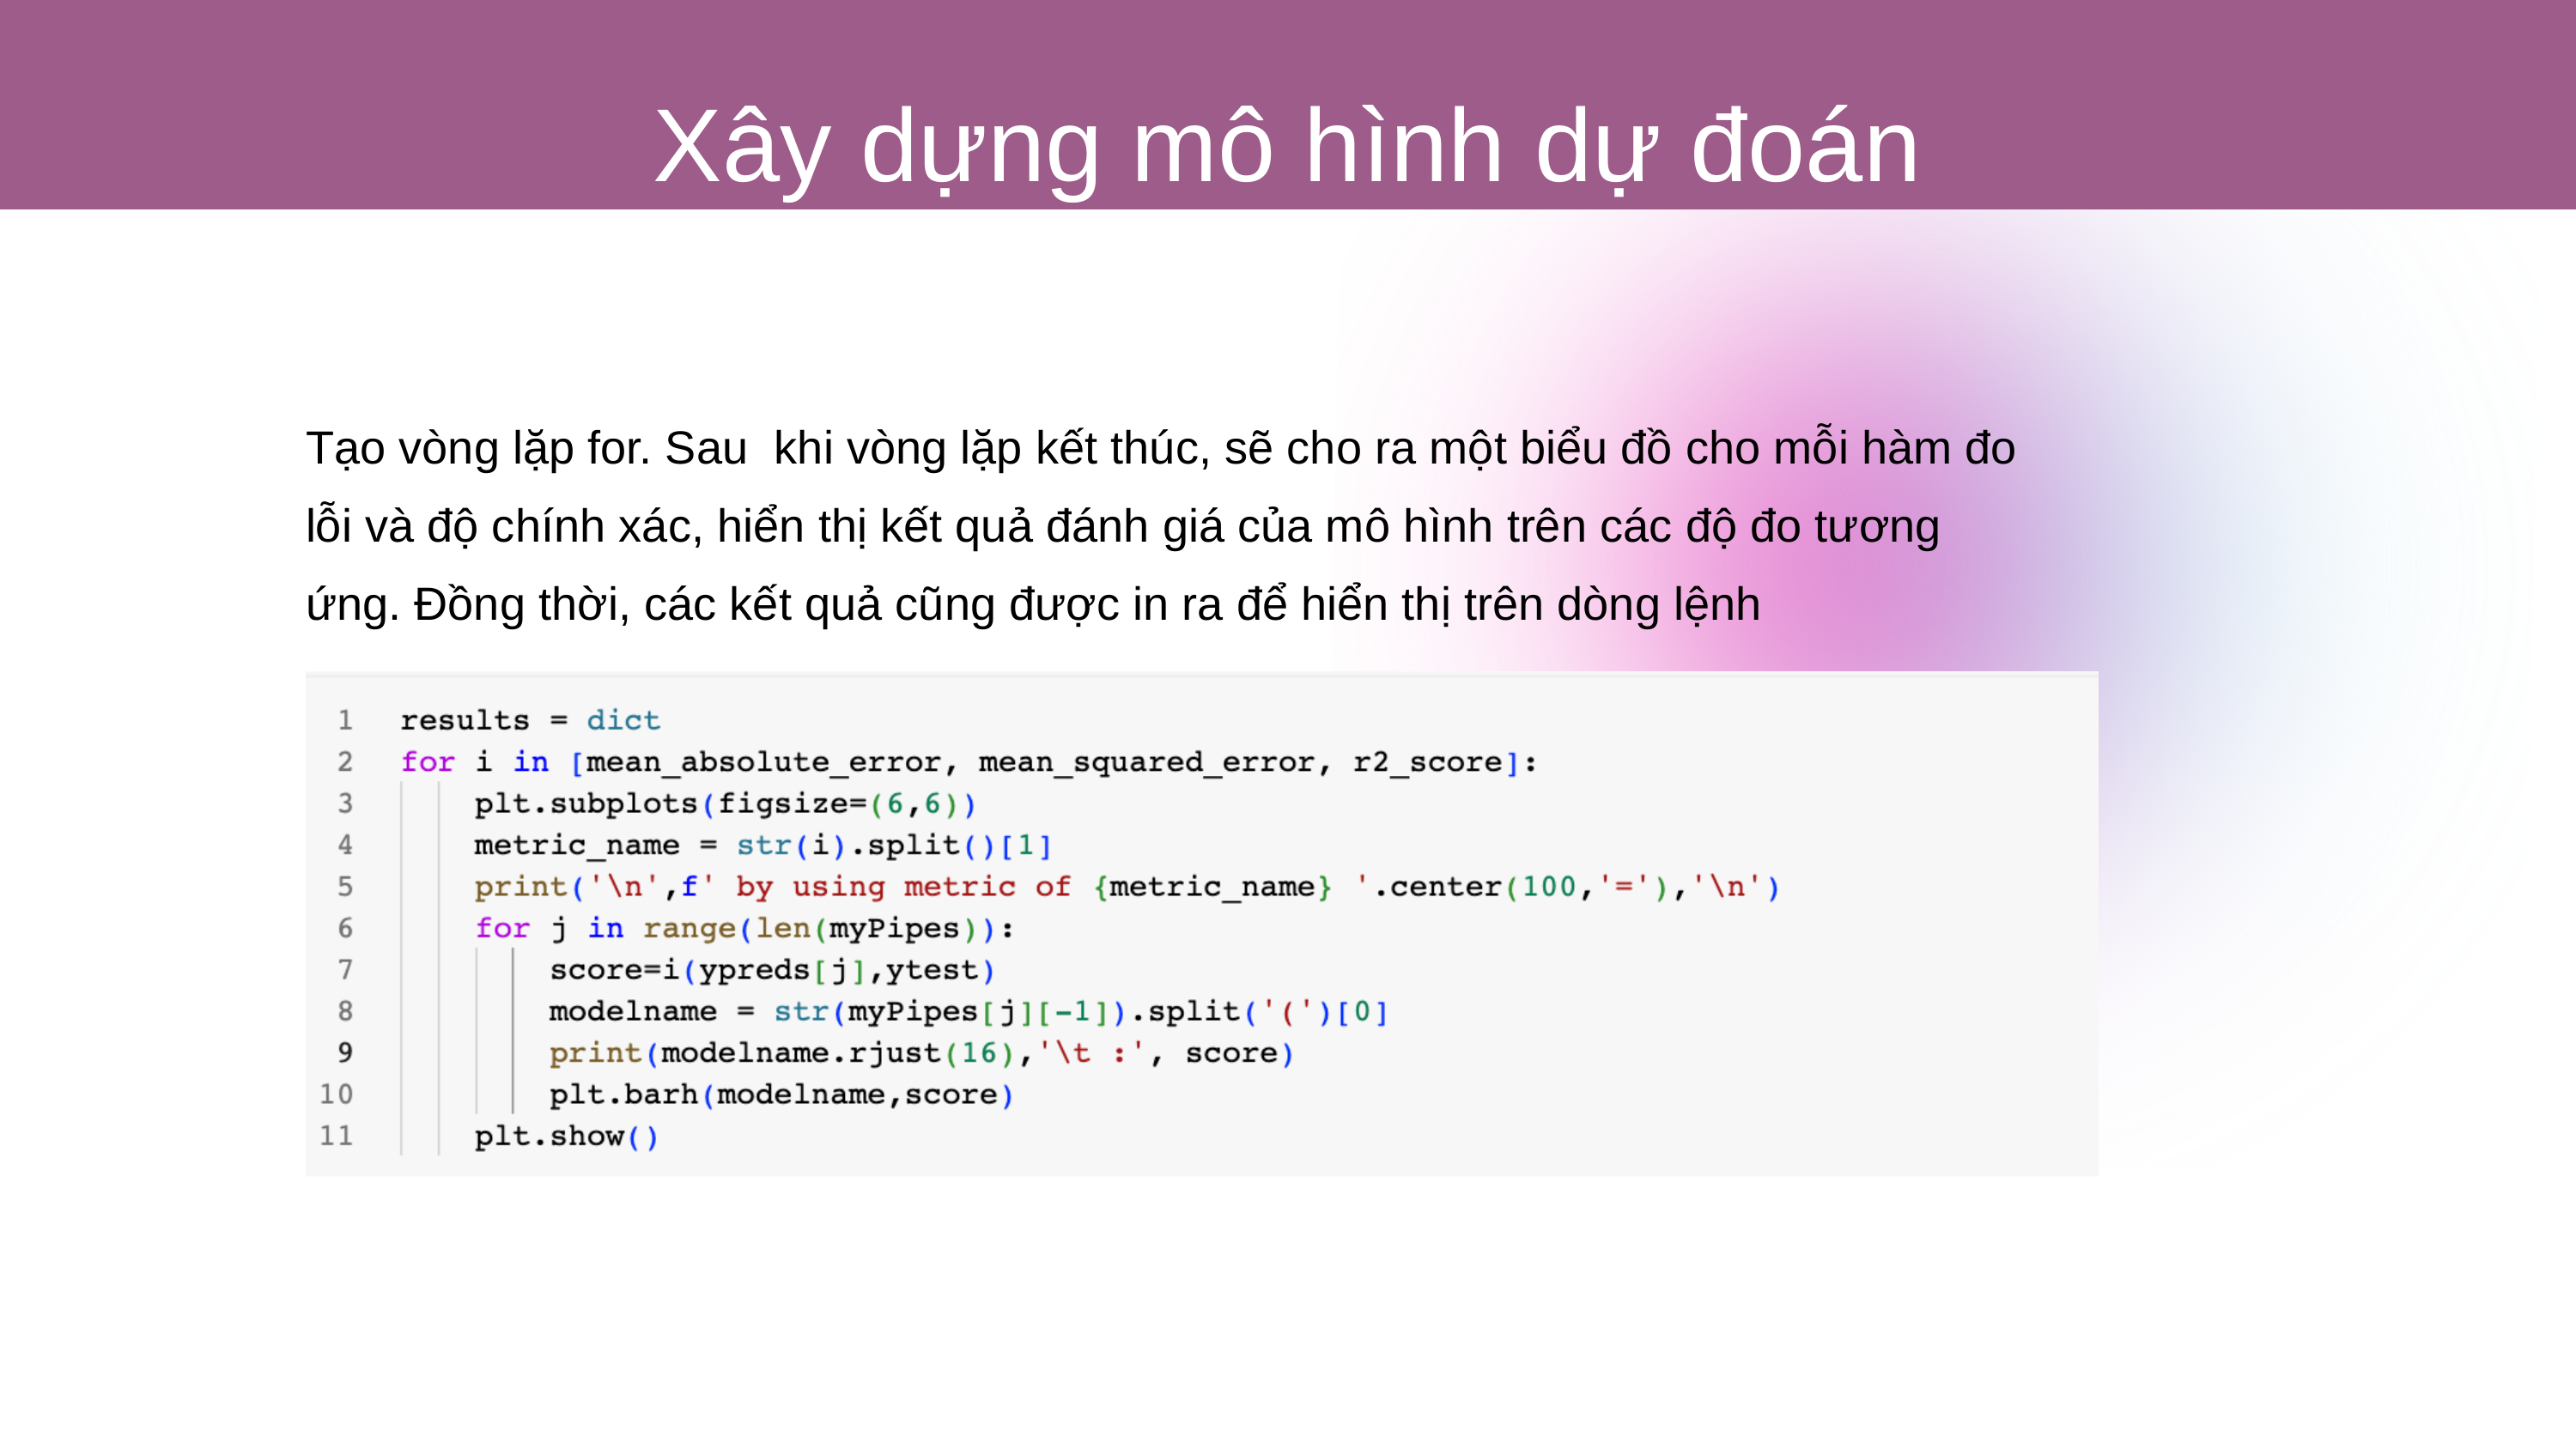

Xây dựng mô hình dự đoán
Tạo vòng lặp for. Sau  khi vòng lặp kết thúc, sẽ cho ra một biểu đồ cho mỗi hàm đo lỗi và độ chính xác, hiển thị kết quả đánh giá của mô hình trên các độ đo tương ứng. Đồng thời, các kết quả cũng được in ra để hiển thị trên dòng lệnh